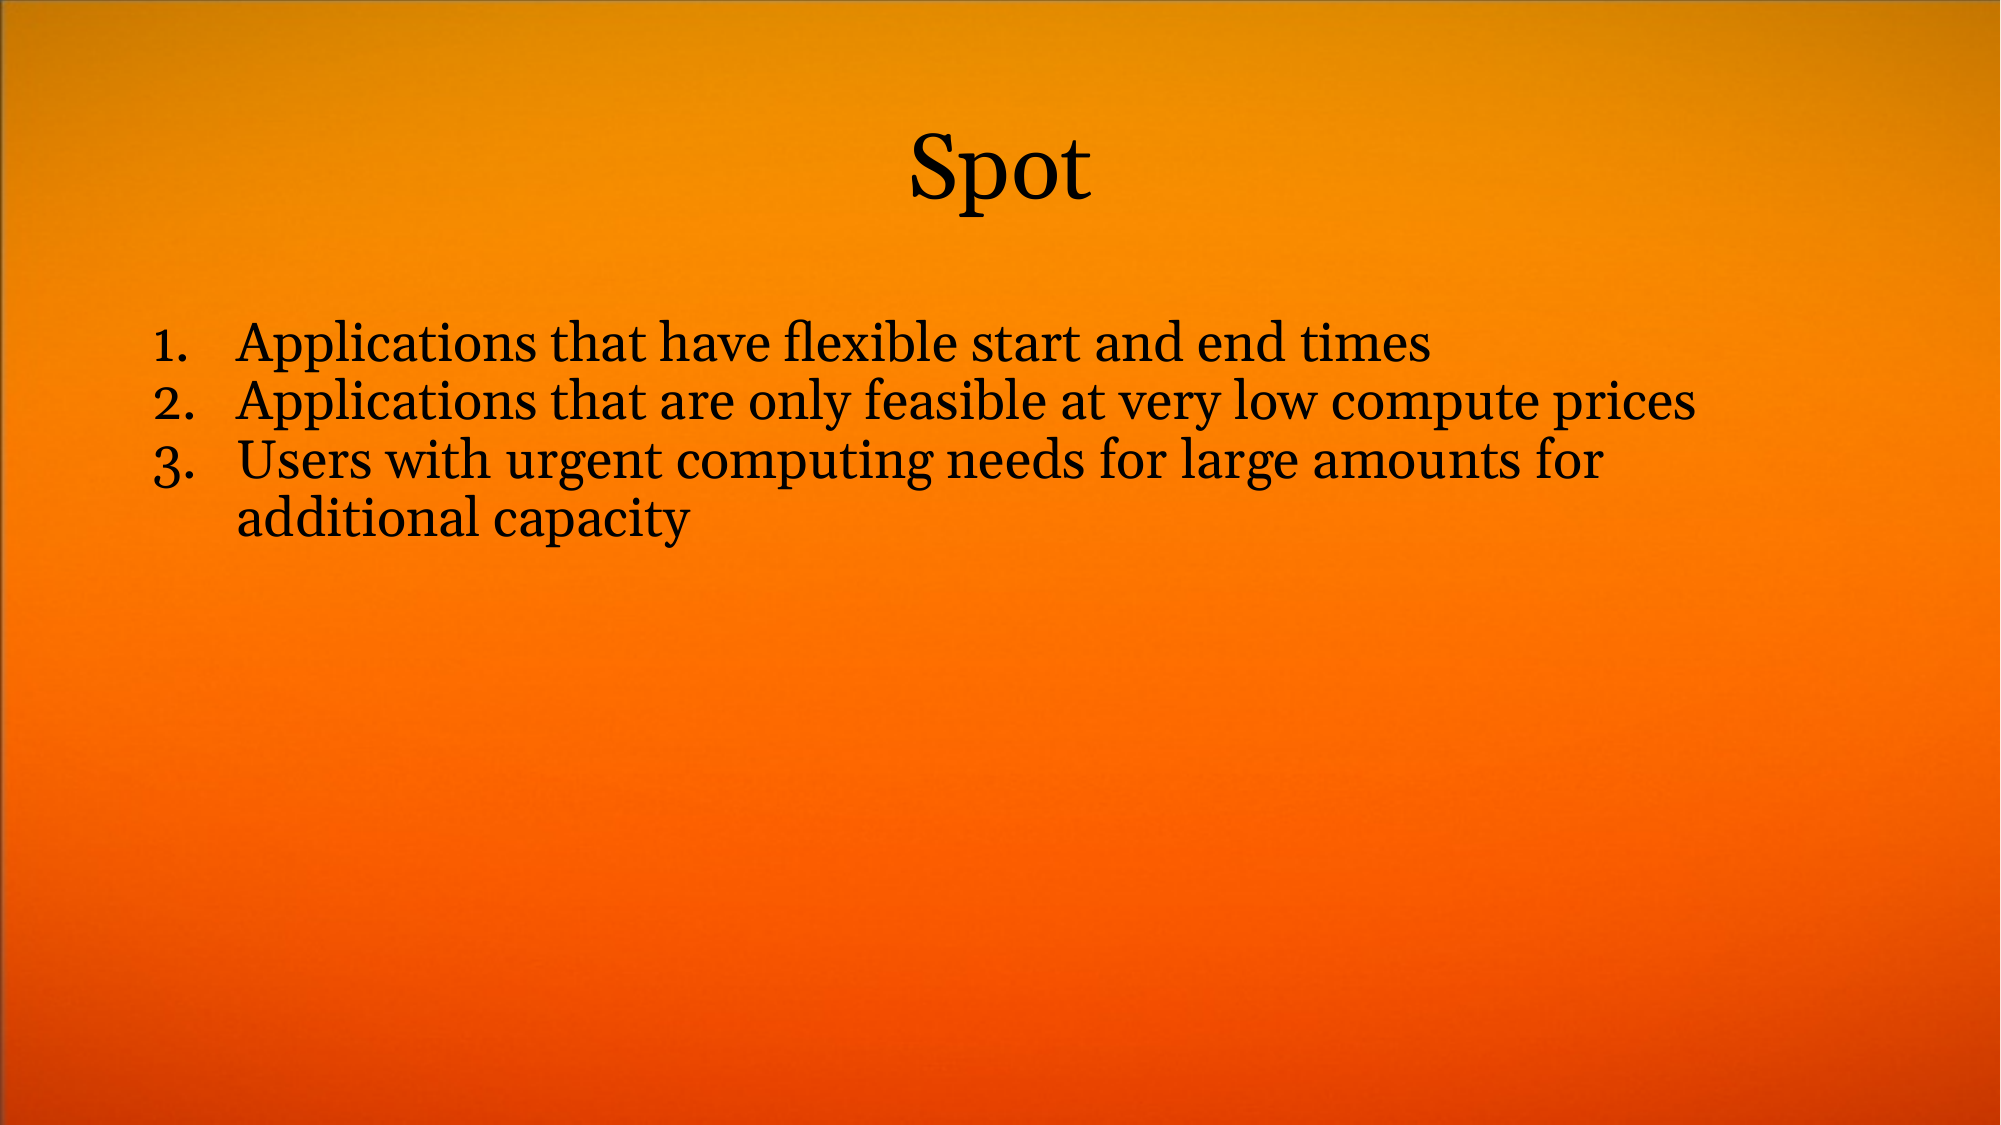

# Spot
Applications that have flexible start and end times
Applications that are only feasible at very low compute prices
Users with urgent computing needs for large amounts for additional capacity